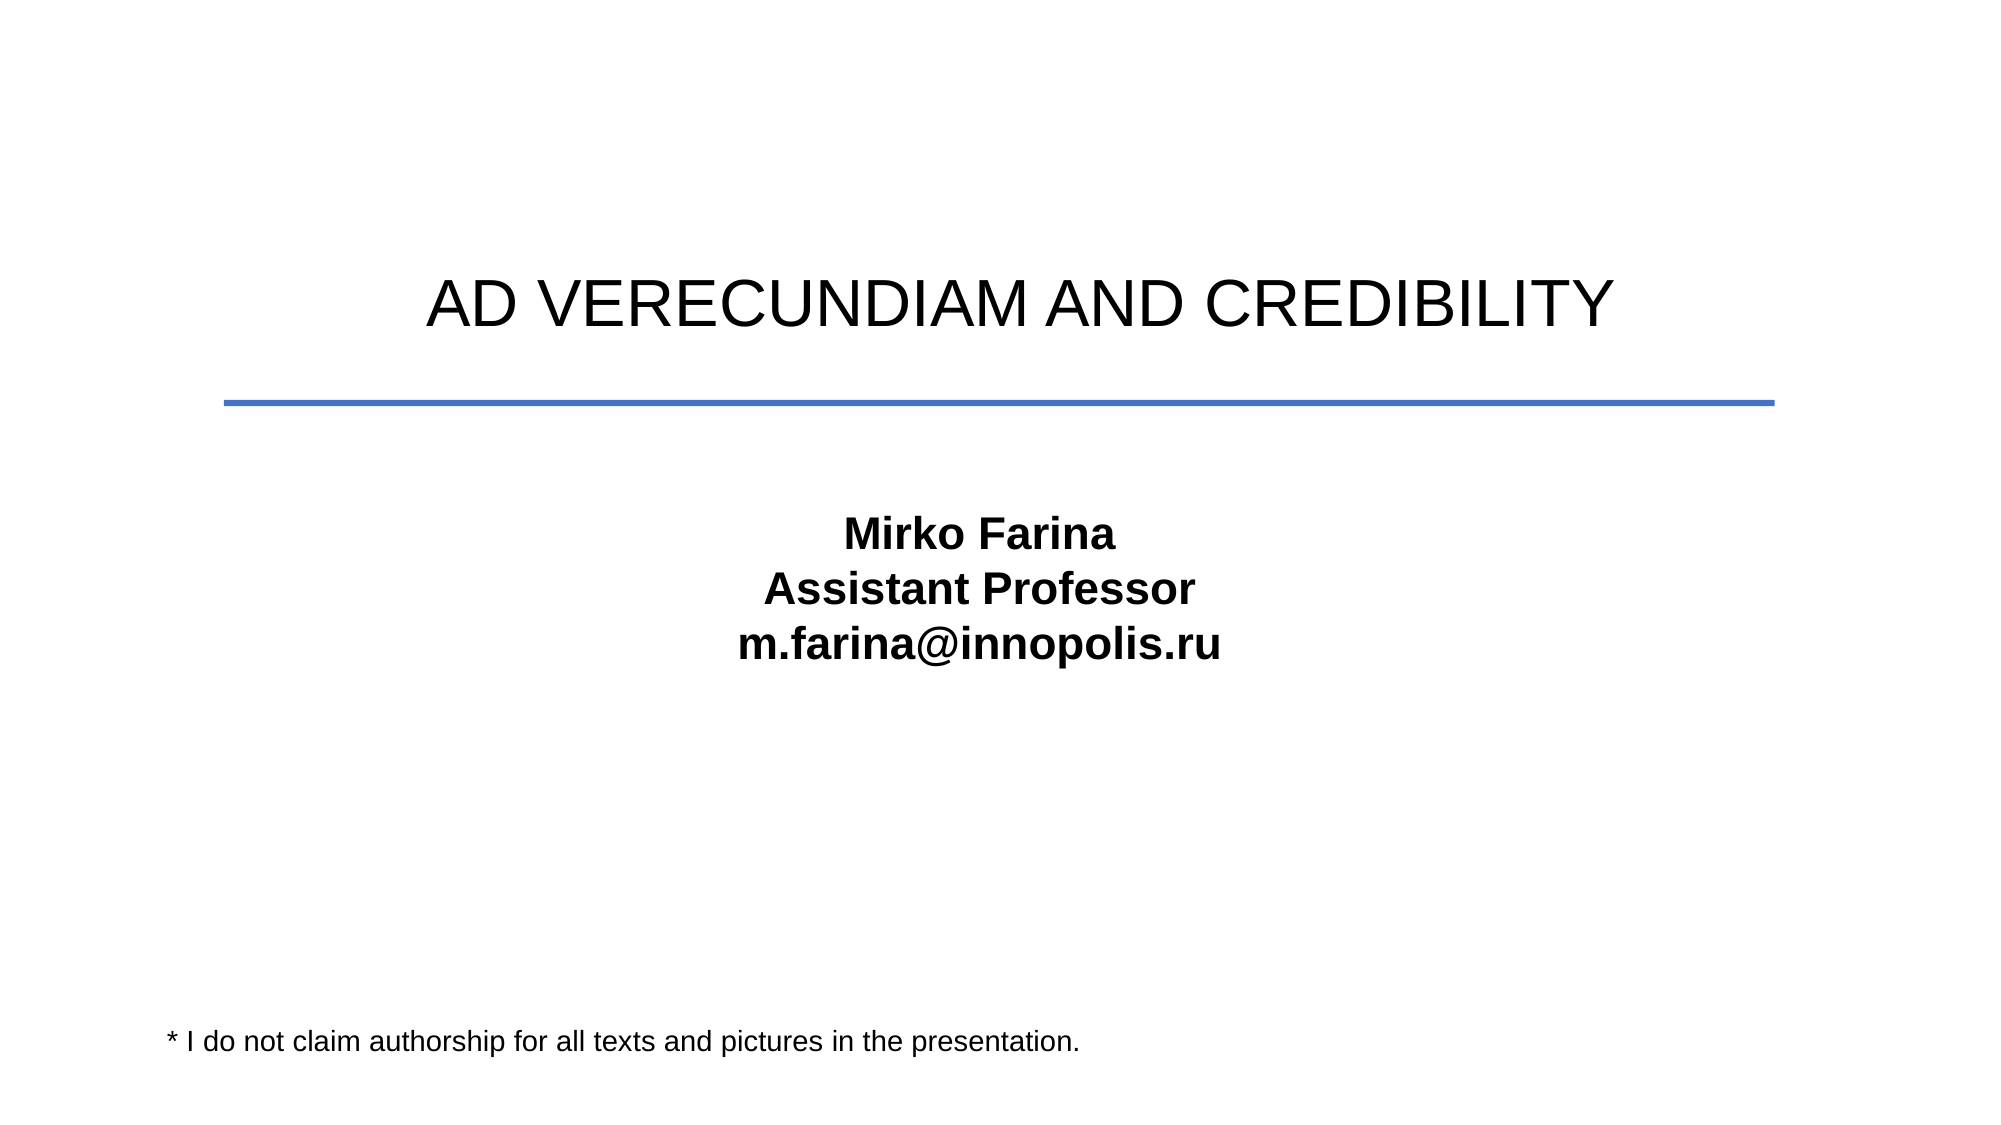

Ad verecundiam and credibility

Mirko Farina
Assistant Professor
m.farina@innopolis.ru
* I do not claim authorship for all texts and pictures in the presentation.